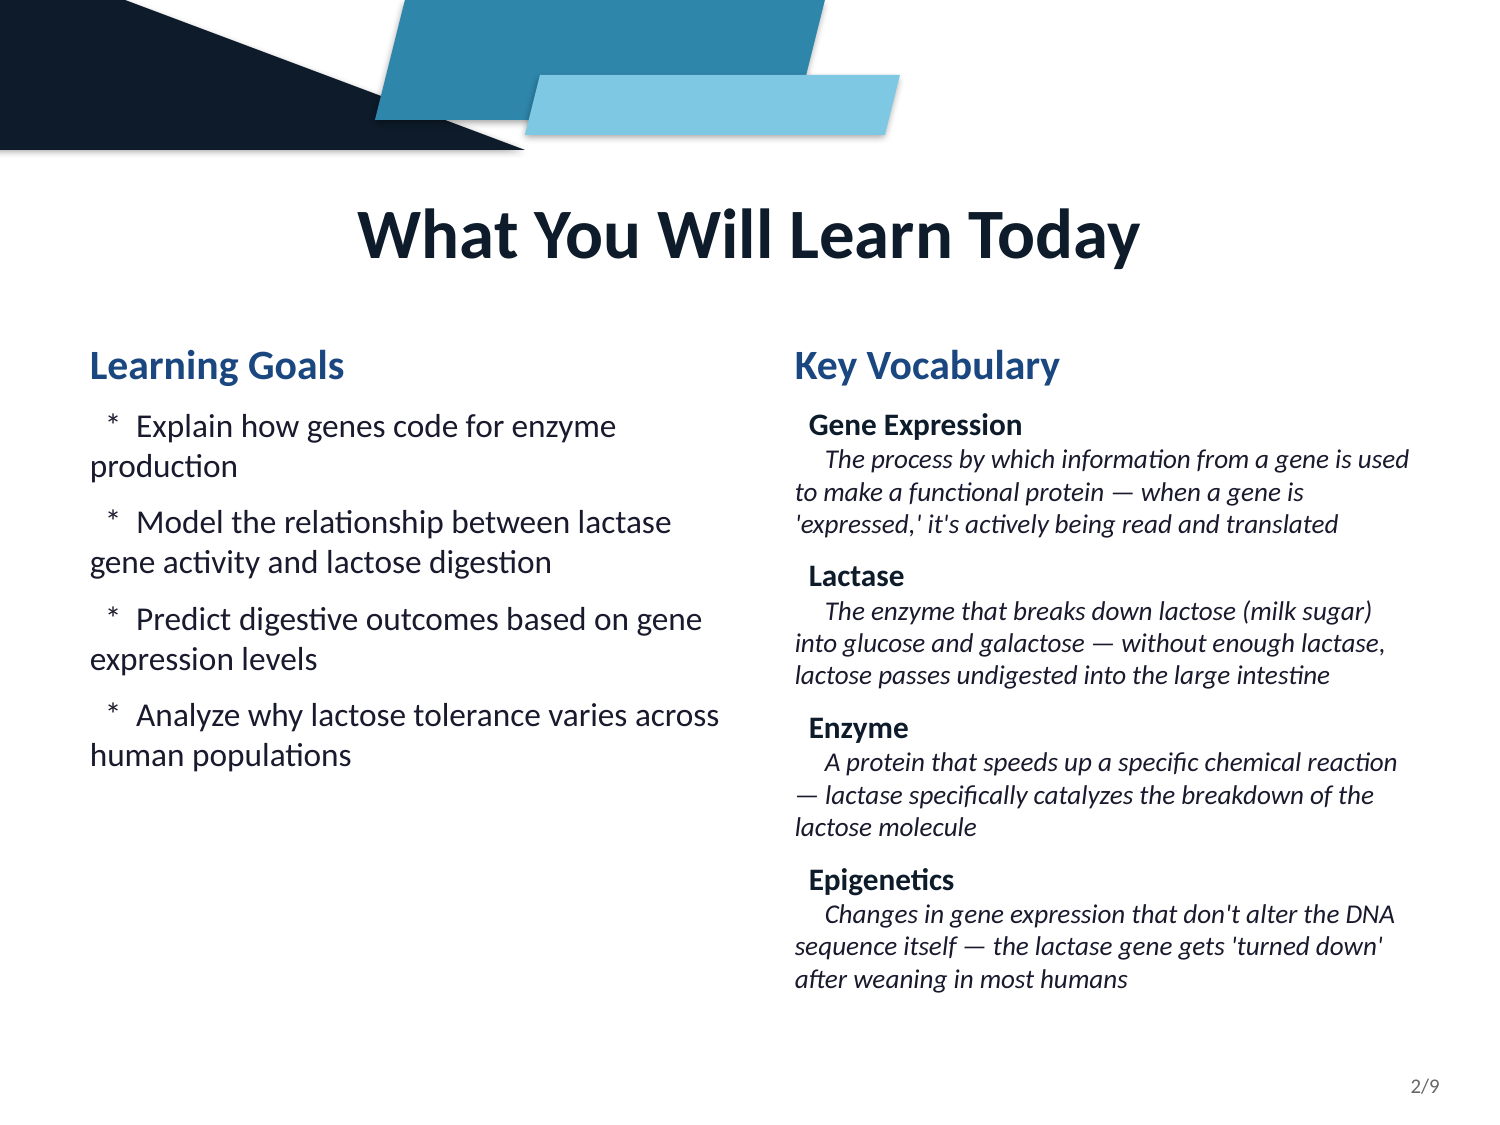

What You Will Learn Today
Learning Goals
  *  Explain how genes code for enzyme production
  *  Model the relationship between lactase gene activity and lactose digestion
  *  Predict digestive outcomes based on gene expression levels
  *  Analyze why lactose tolerance varies across human populations
Key Vocabulary
  Gene Expression
     The process by which information from a gene is used to make a functional protein — when a gene is 'expressed,' it's actively being read and translated
  Lactase
     The enzyme that breaks down lactose (milk sugar) into glucose and galactose — without enough lactase, lactose passes undigested into the large intestine
  Enzyme
     A protein that speeds up a specific chemical reaction — lactase specifically catalyzes the breakdown of the lactose molecule
  Epigenetics
     Changes in gene expression that don't alter the DNA sequence itself — the lactase gene gets 'turned down' after weaning in most humans
2/9